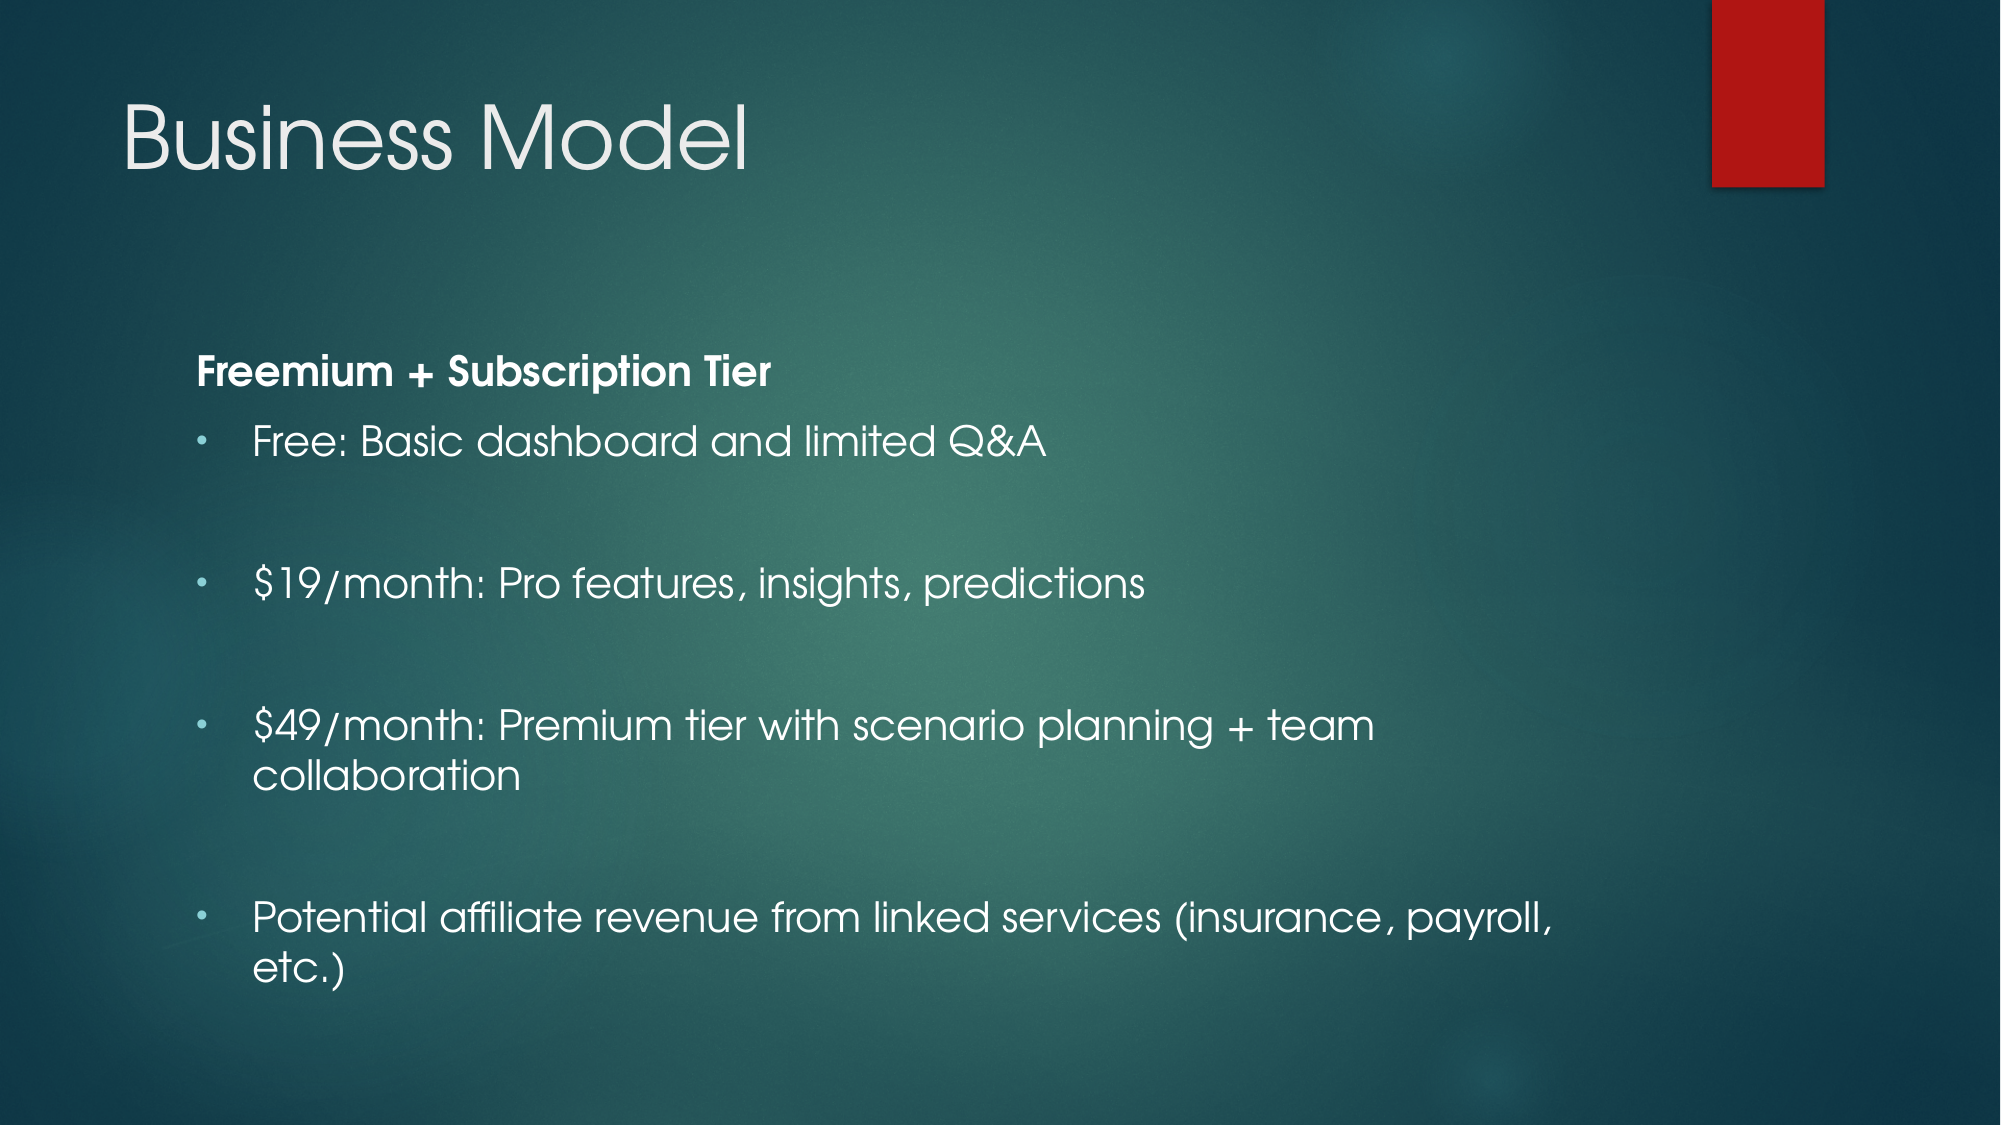

# Business Model
Freemium + Subscription Tier
Free: Basic dashboard and limited Q&A

$19/month: Pro features, insights, predictions

$49/month: Premium tier with scenario planning + team collaboration

Potential affiliate revenue from linked services (insurance, payroll, etc.)